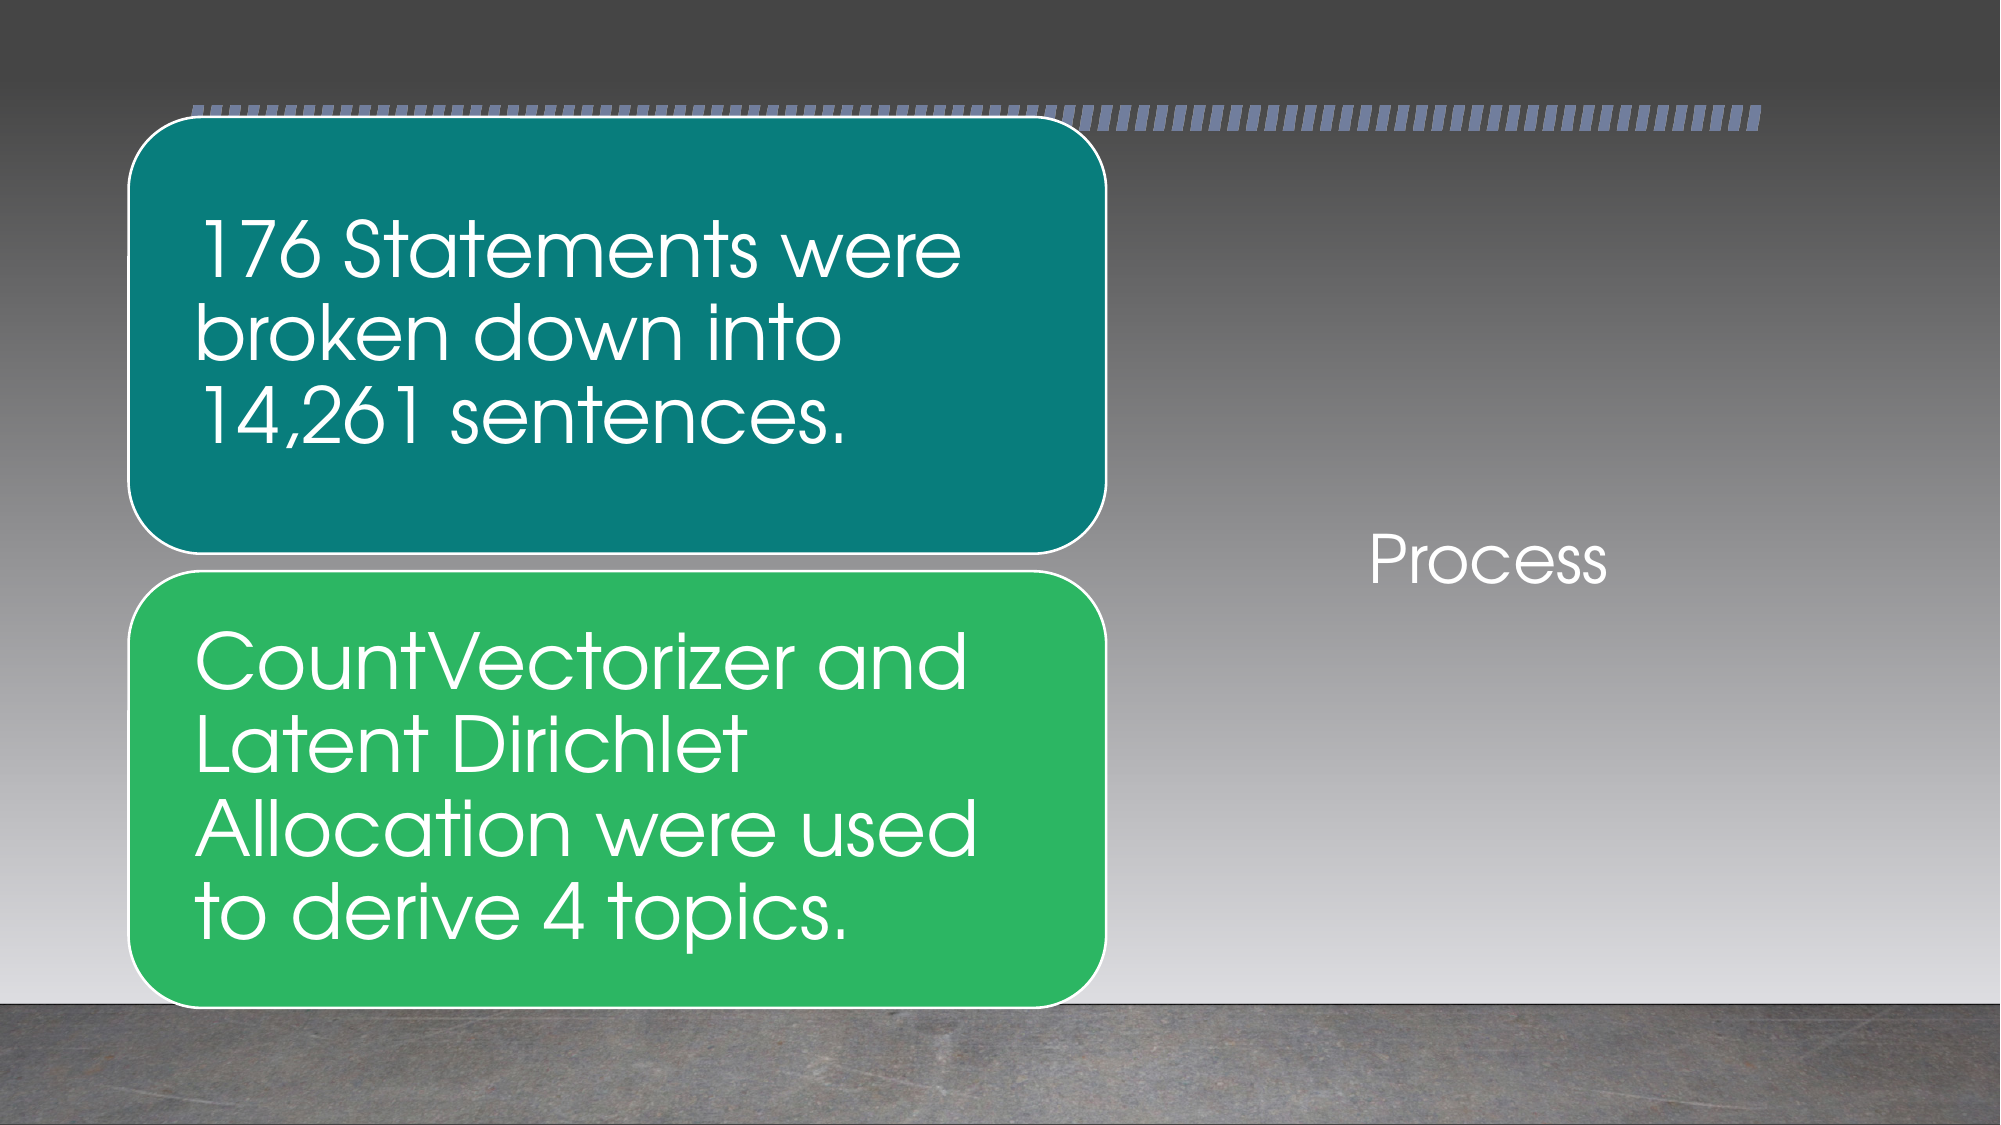

# Process
176 Statements were broken down into 14,261 sentences.
CountVectorizer and Latent Dirichlet Allocation were used to derive 4 topics.